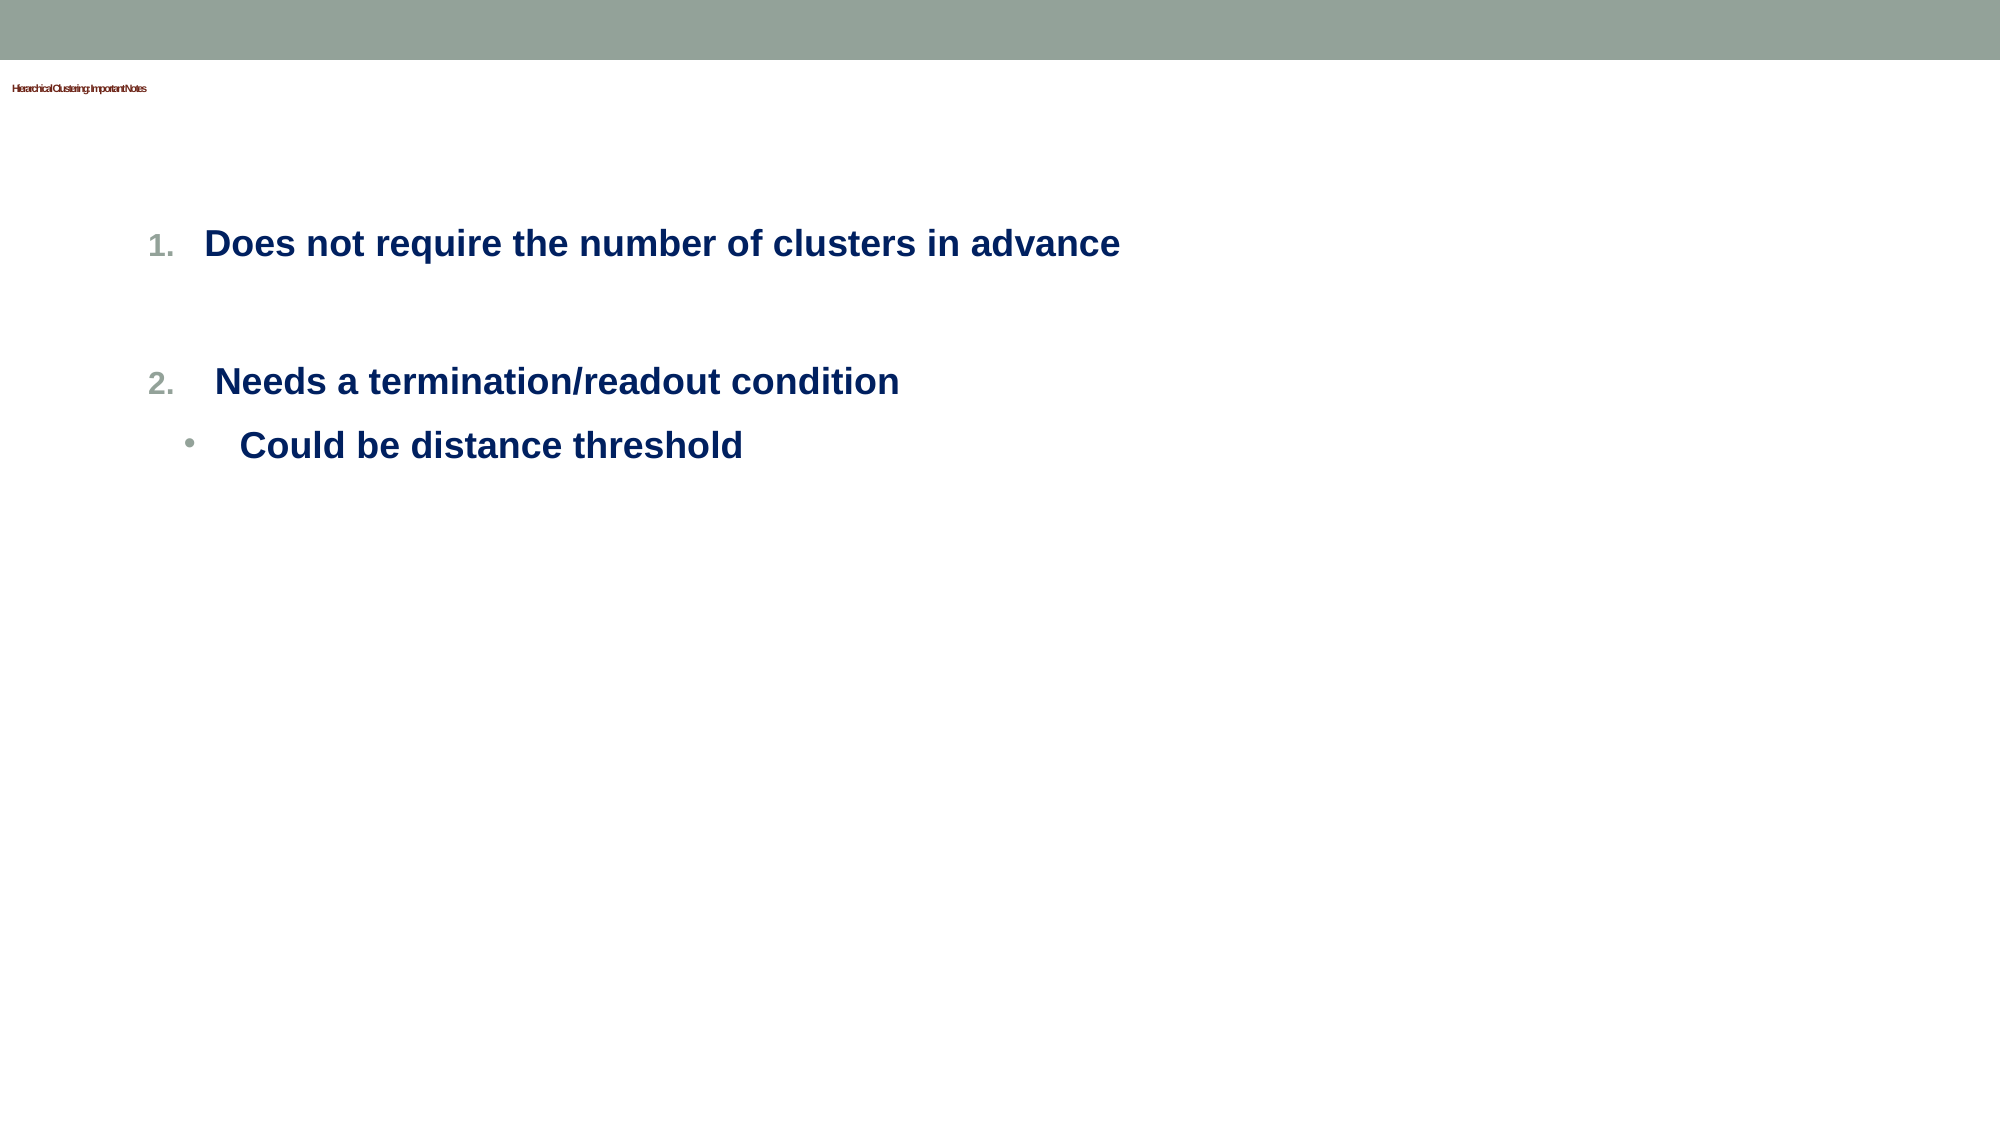

# Hierarchical Clustering: Important Notes
Does not require the number of clusters in advance

 Needs a termination/readout condition
   Could be distance threshold